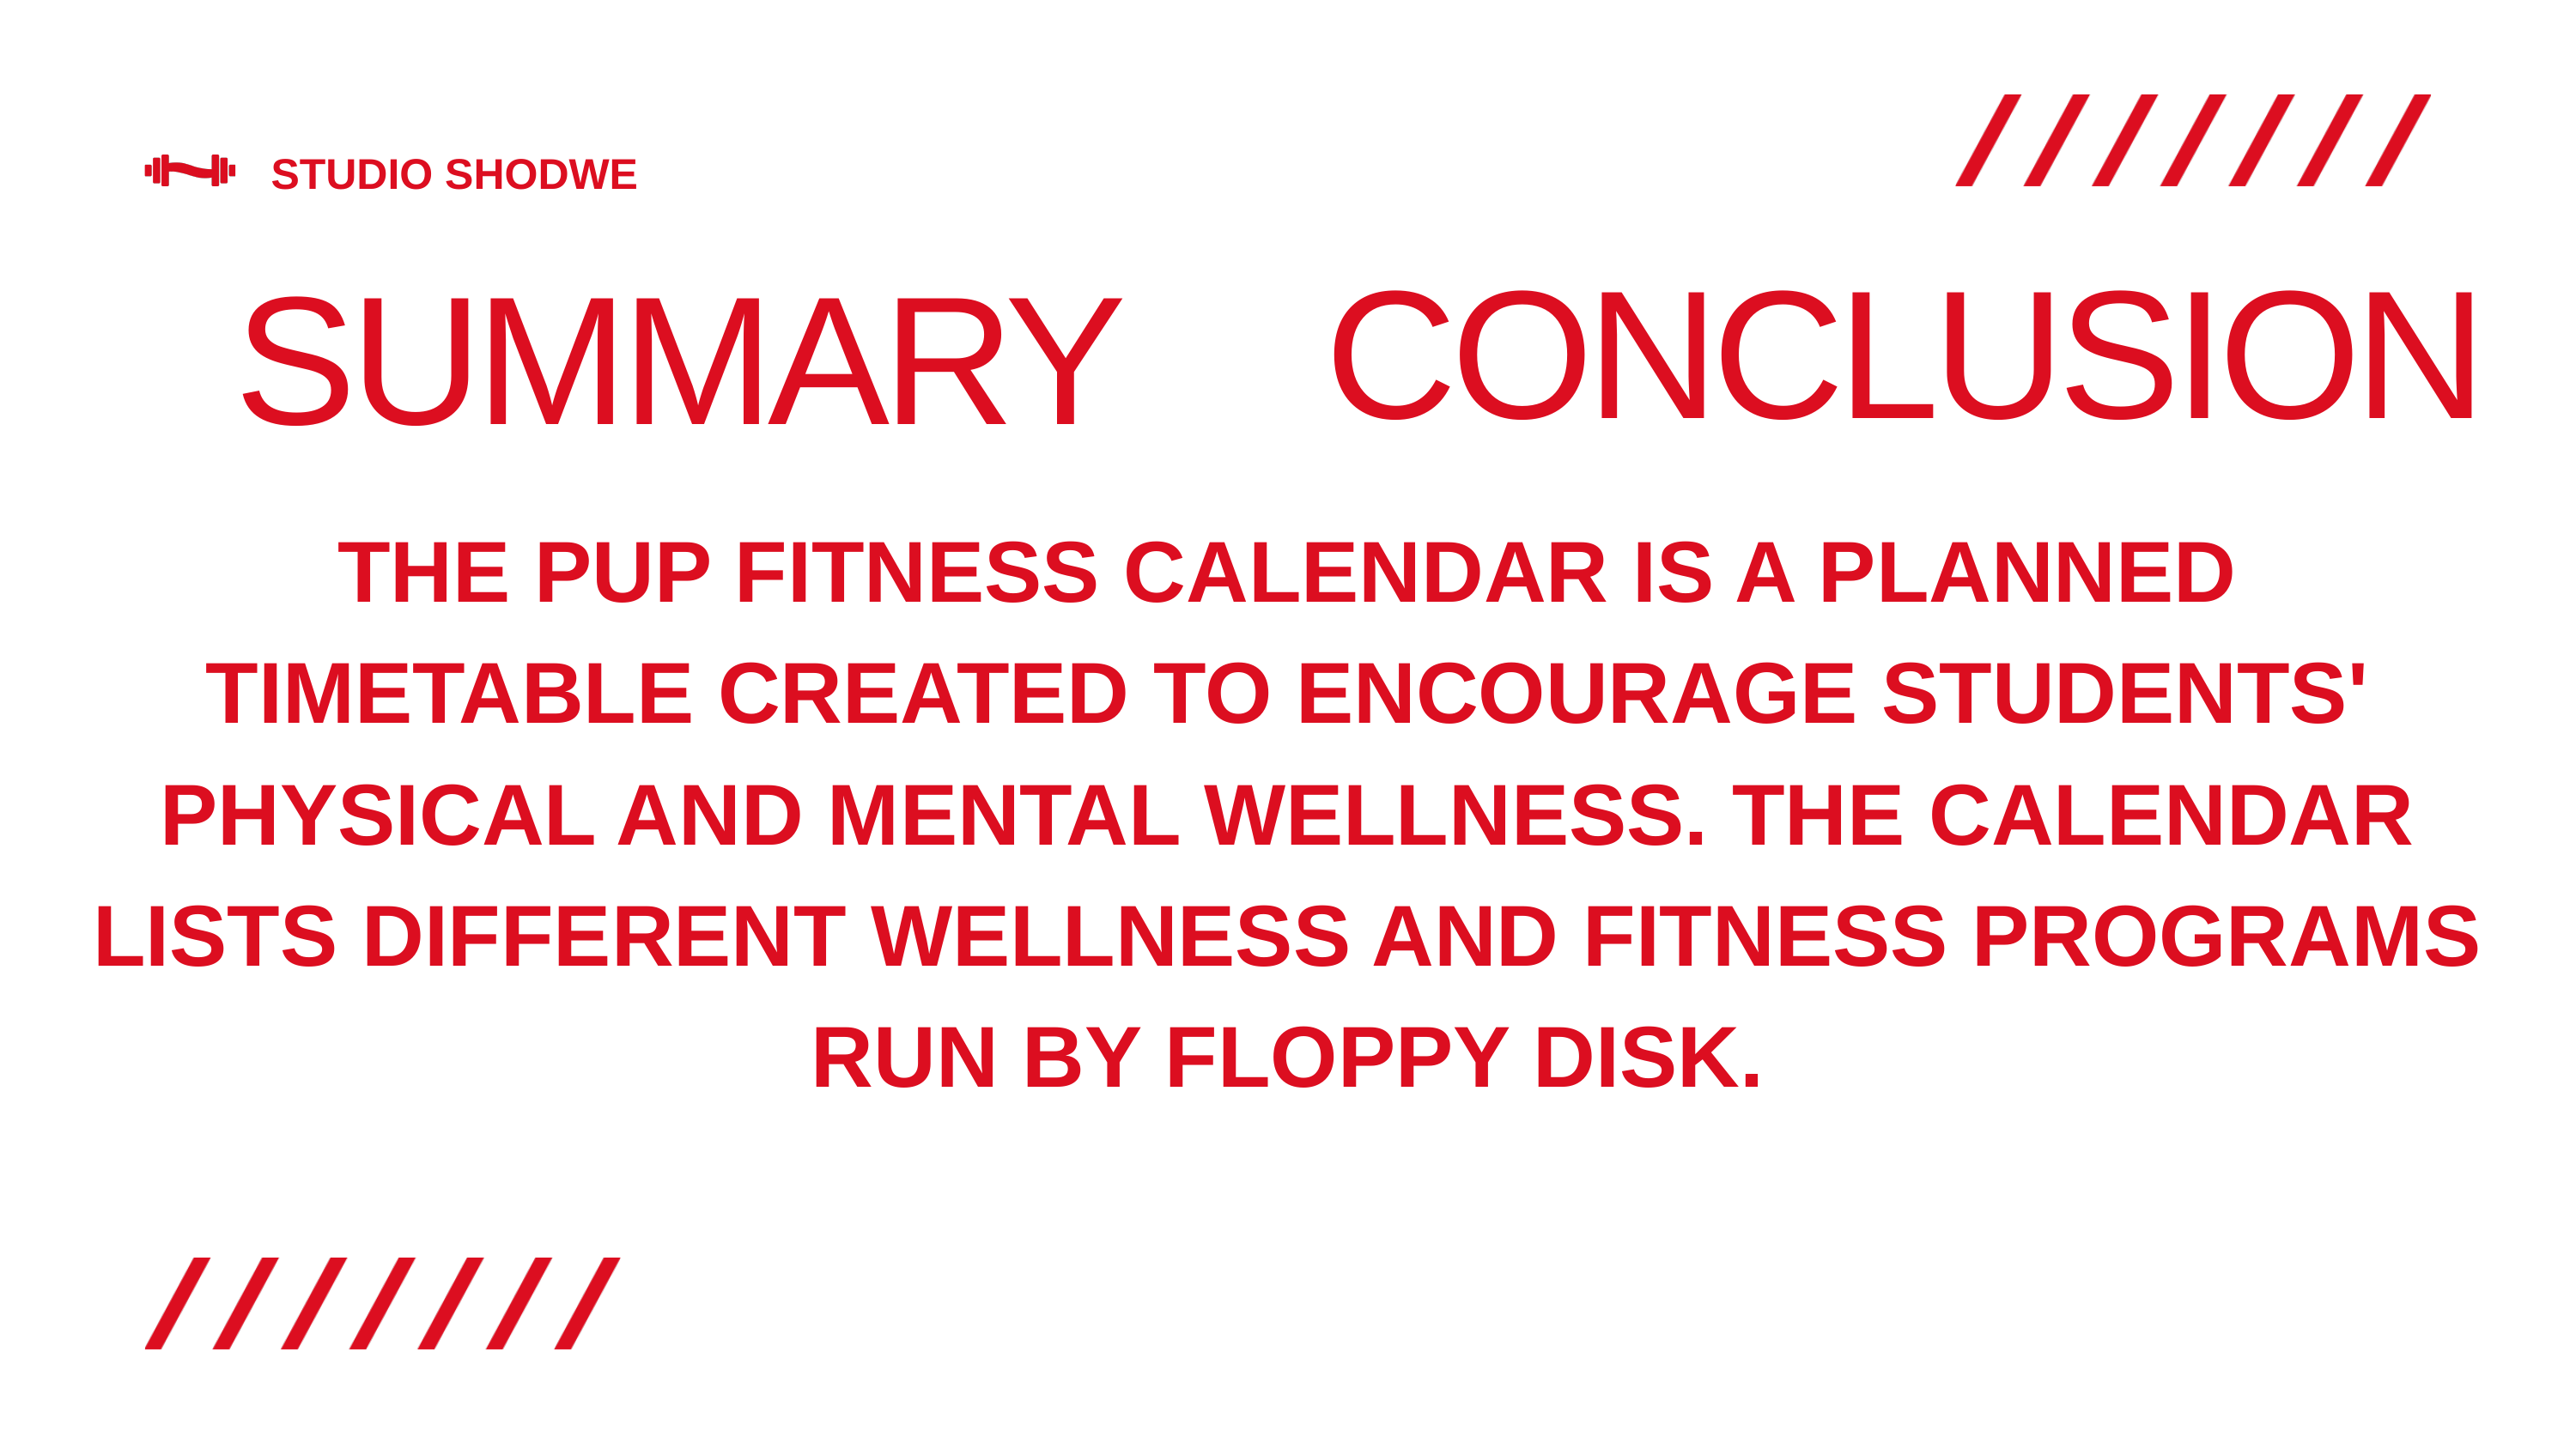

STUDIO SHODWE

SUMMARY
CONCLUSION
THE PUP FITNESS CALENDAR IS A PLANNED TIMETABLE CREATED TO ENCOURAGE STUDENTS' PHYSICAL AND MENTAL WELLNESS. THE CALENDAR LISTS DIFFERENT WELLNESS AND FITNESS PROGRAMS RUN BY FLOPPY DISK.